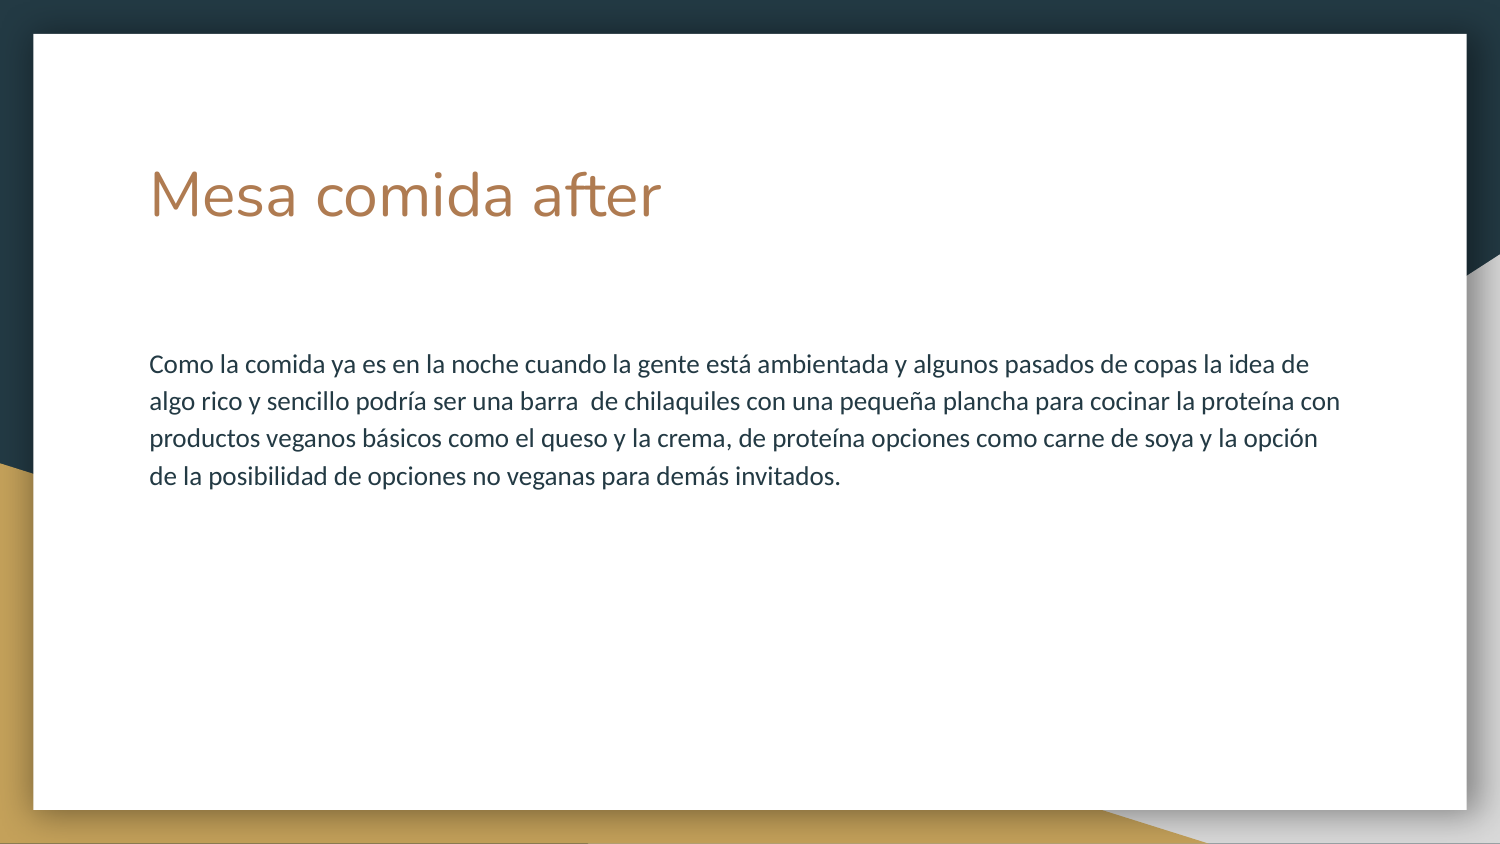

# Mesa comida after
Como la comida ya es en la noche cuando la gente está ambientada y algunos pasados de copas la idea de algo rico y sencillo podría ser una barra  de chilaquiles con una pequeña plancha para cocinar la proteína con productos veganos básicos como el queso y la crema, de proteína opciones como carne de soya y la opción de la posibilidad de opciones no veganas para demás invitados.